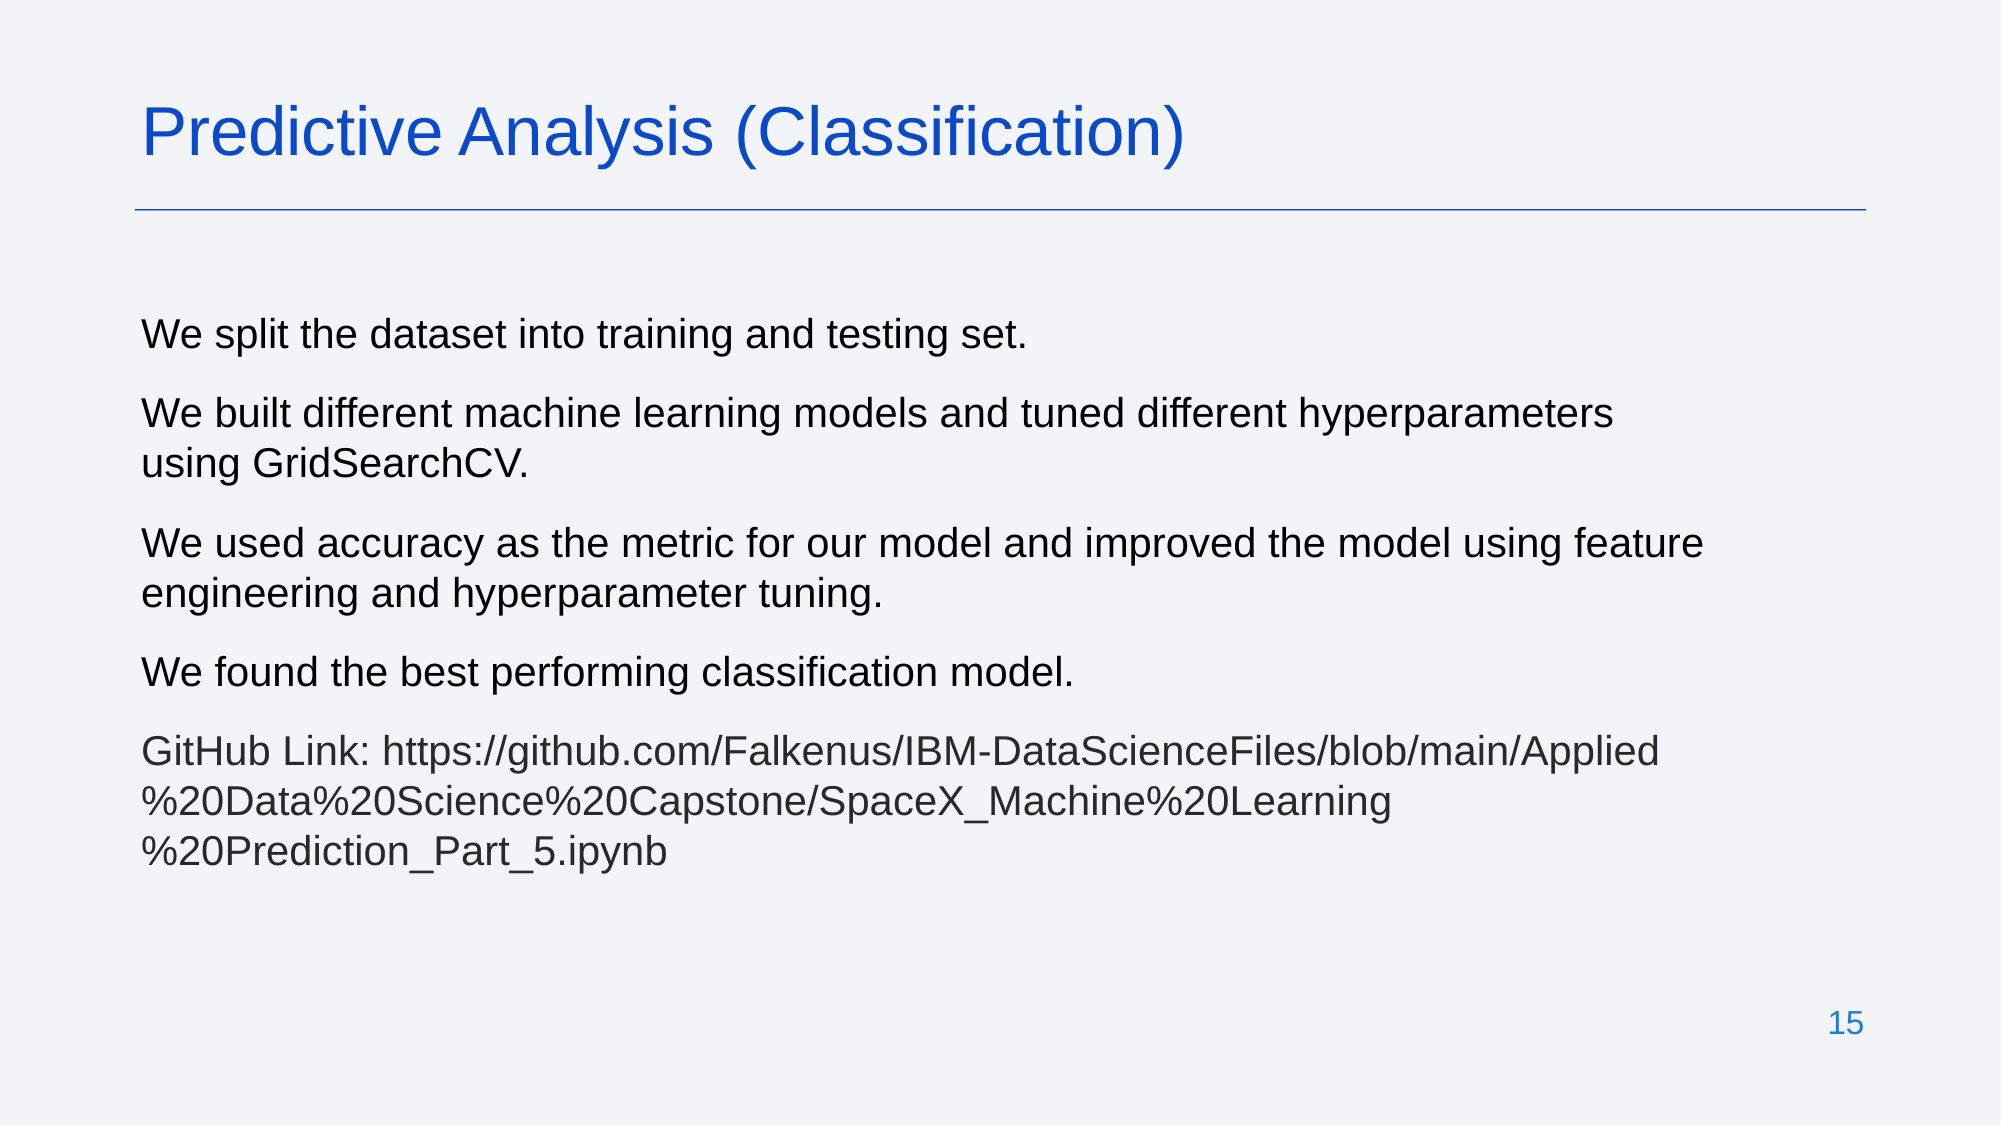

Predictive Analysis (Classification)
We split the dataset into training and testing set.
We built different machine learning models and tuned different hyperparameters using GridSearchCV.
We used accuracy as the metric for our model and improved the model using feature engineering and hyperparameter tuning.
We found the best performing classification model.
GitHub Link: https://github.com/Falkenus/IBM-DataScienceFiles/blob/main/Applied%20Data%20Science%20Capstone/SpaceX_Machine%20Learning%20Prediction_Part_5.ipynb

15